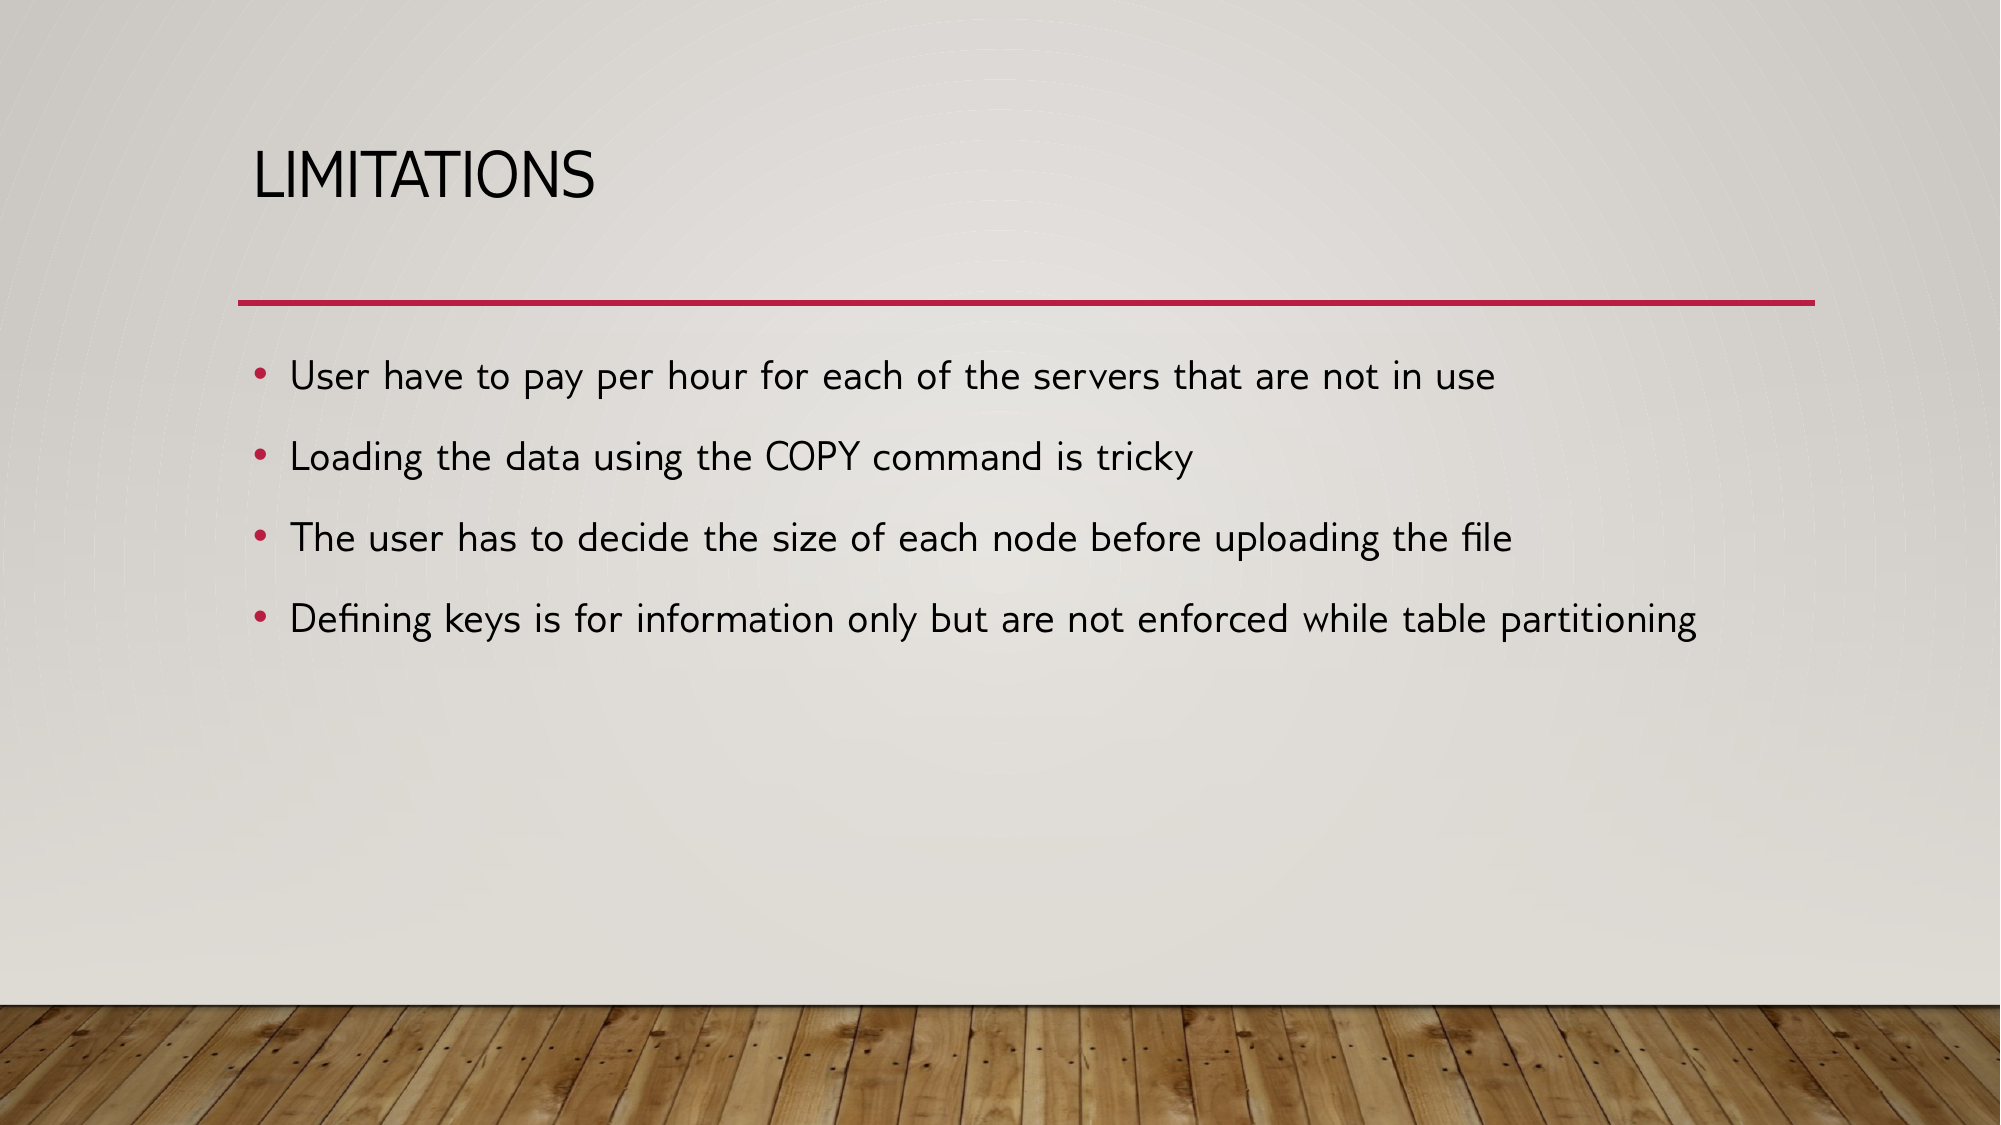

# Limitations
User have to pay per hour for each of the servers that are not in use
Loading the data using the COPY command is tricky
The user has to decide the size of each node before uploading the file
Defining keys is for information only but are not enforced while table partitioning